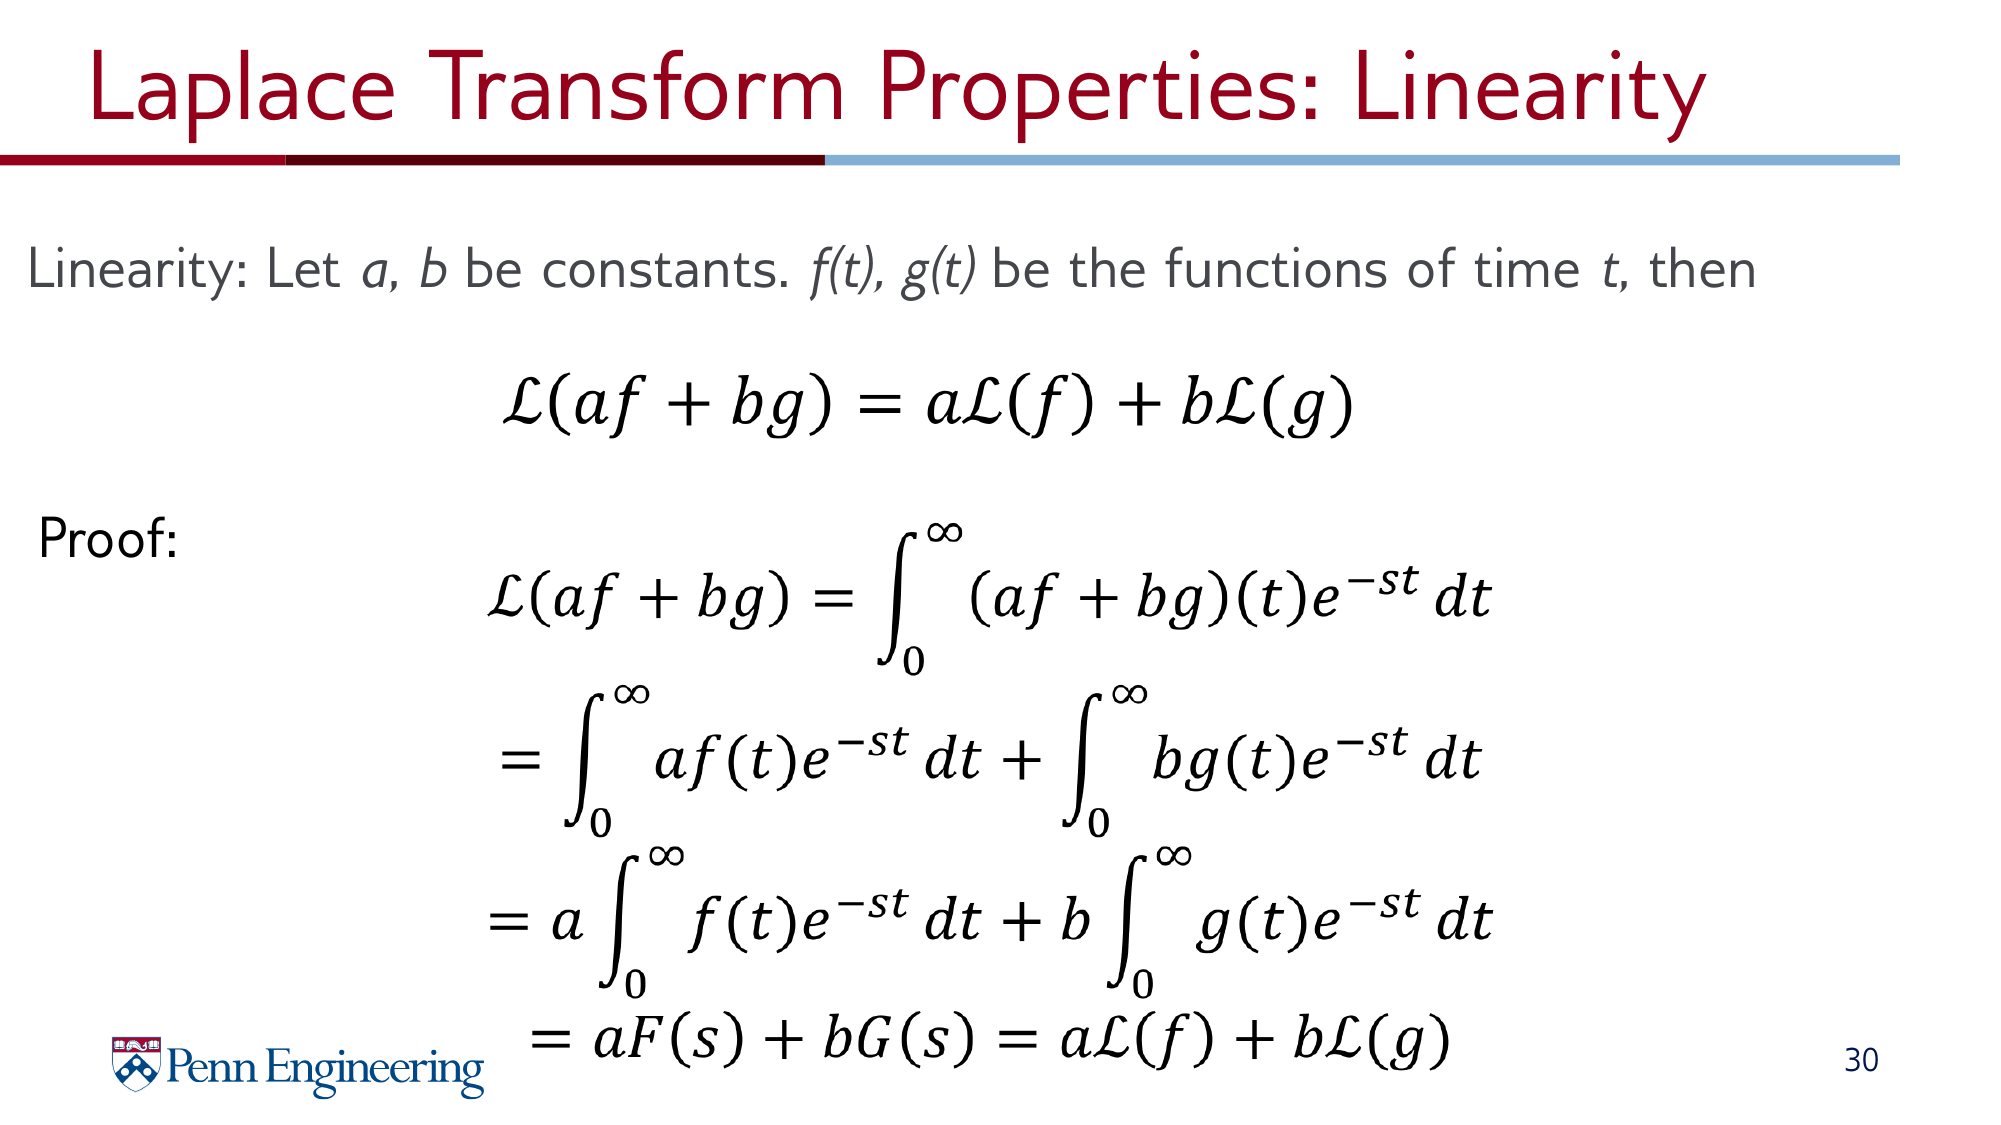

# Laplace Transform Properties: Linearity
Linearity: Let a, b be constants. f(t), g(t) be the functions of time t, then

Proof:

30